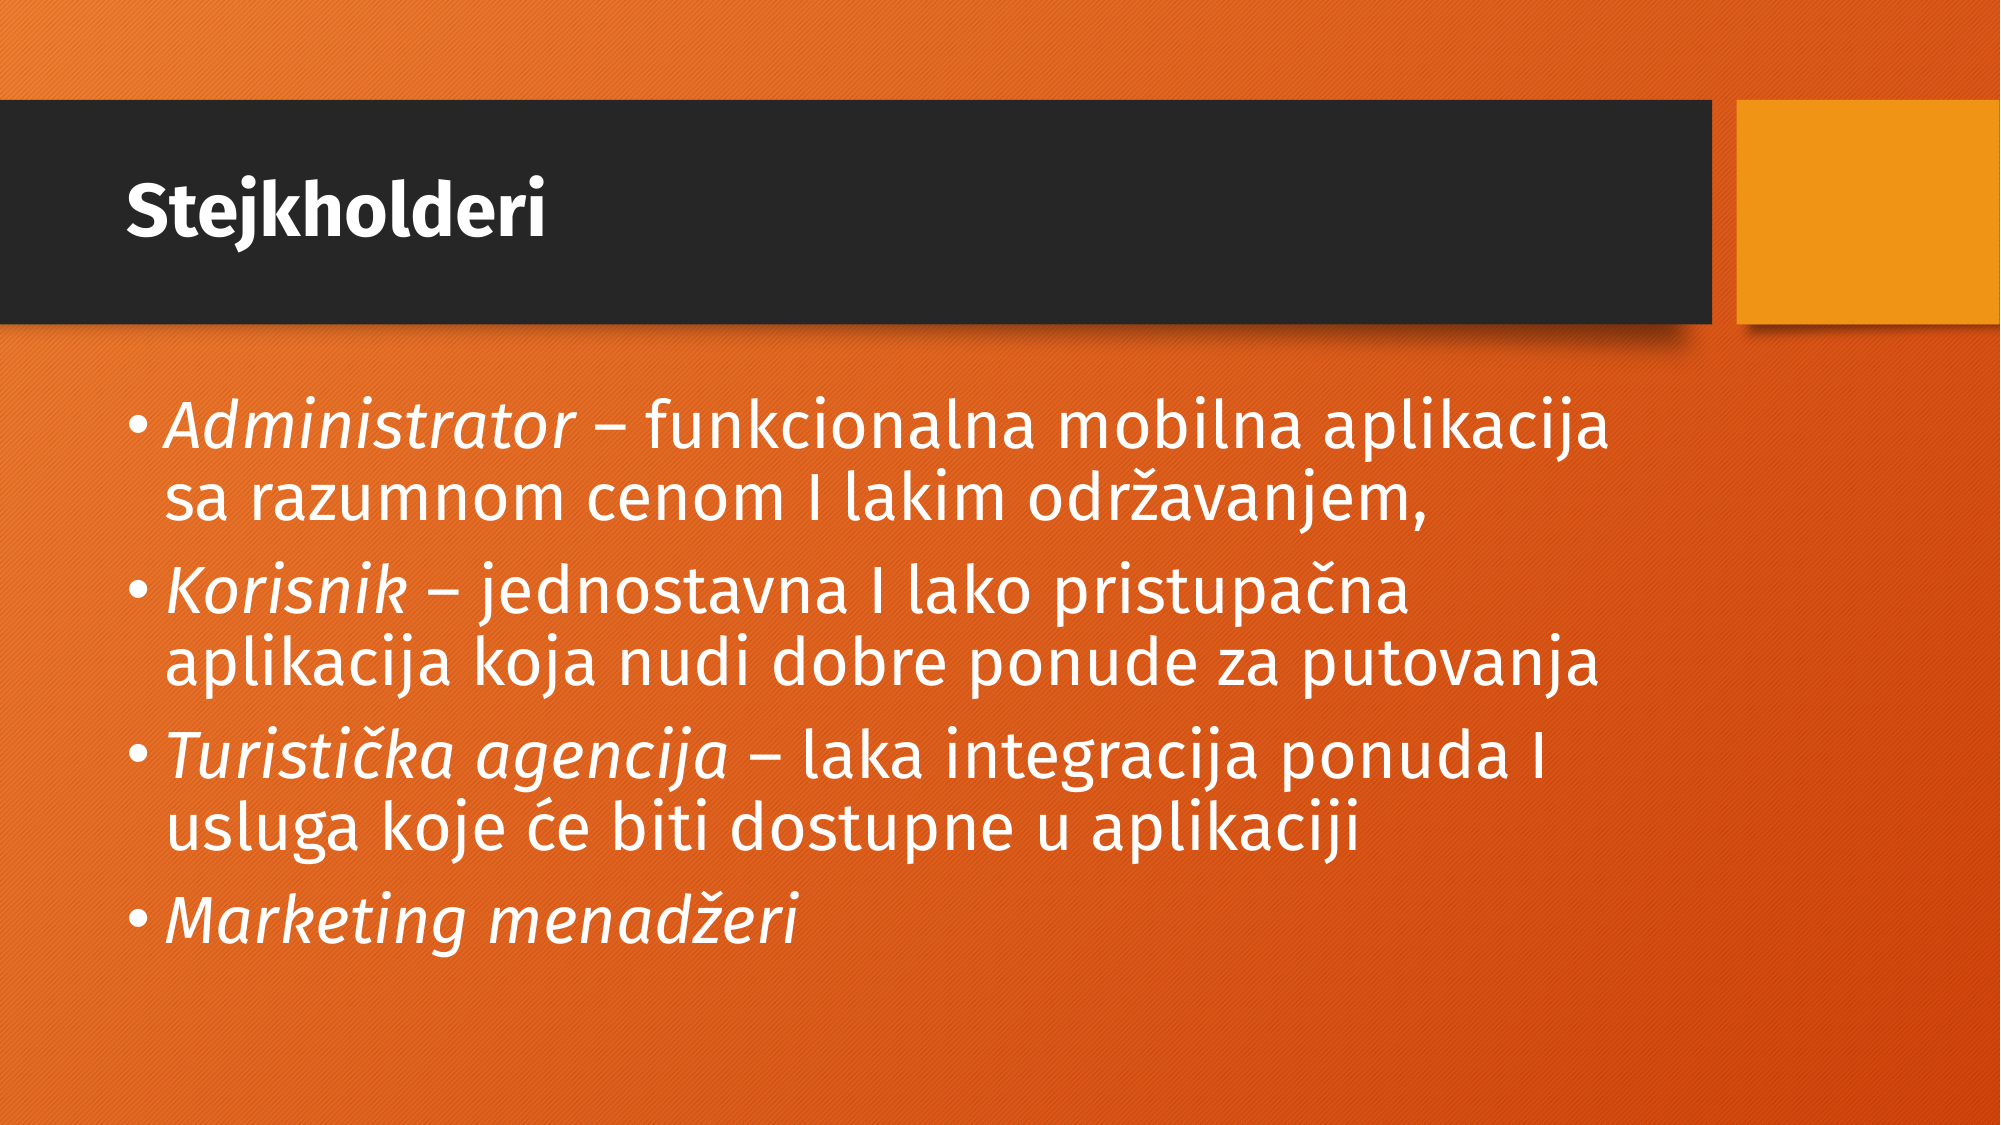

# Stejkholderi
Administrator – funkcionalna mobilna aplikacija sa razumnom cenom I lakim održavanjem,
Korisnik – jednostavna I lako pristupačna aplikacija koja nudi dobre ponude za putovanja
Turistička agencija – laka integracija ponuda I usluga koje će biti dostupne u aplikaciji
Marketing menadžeri